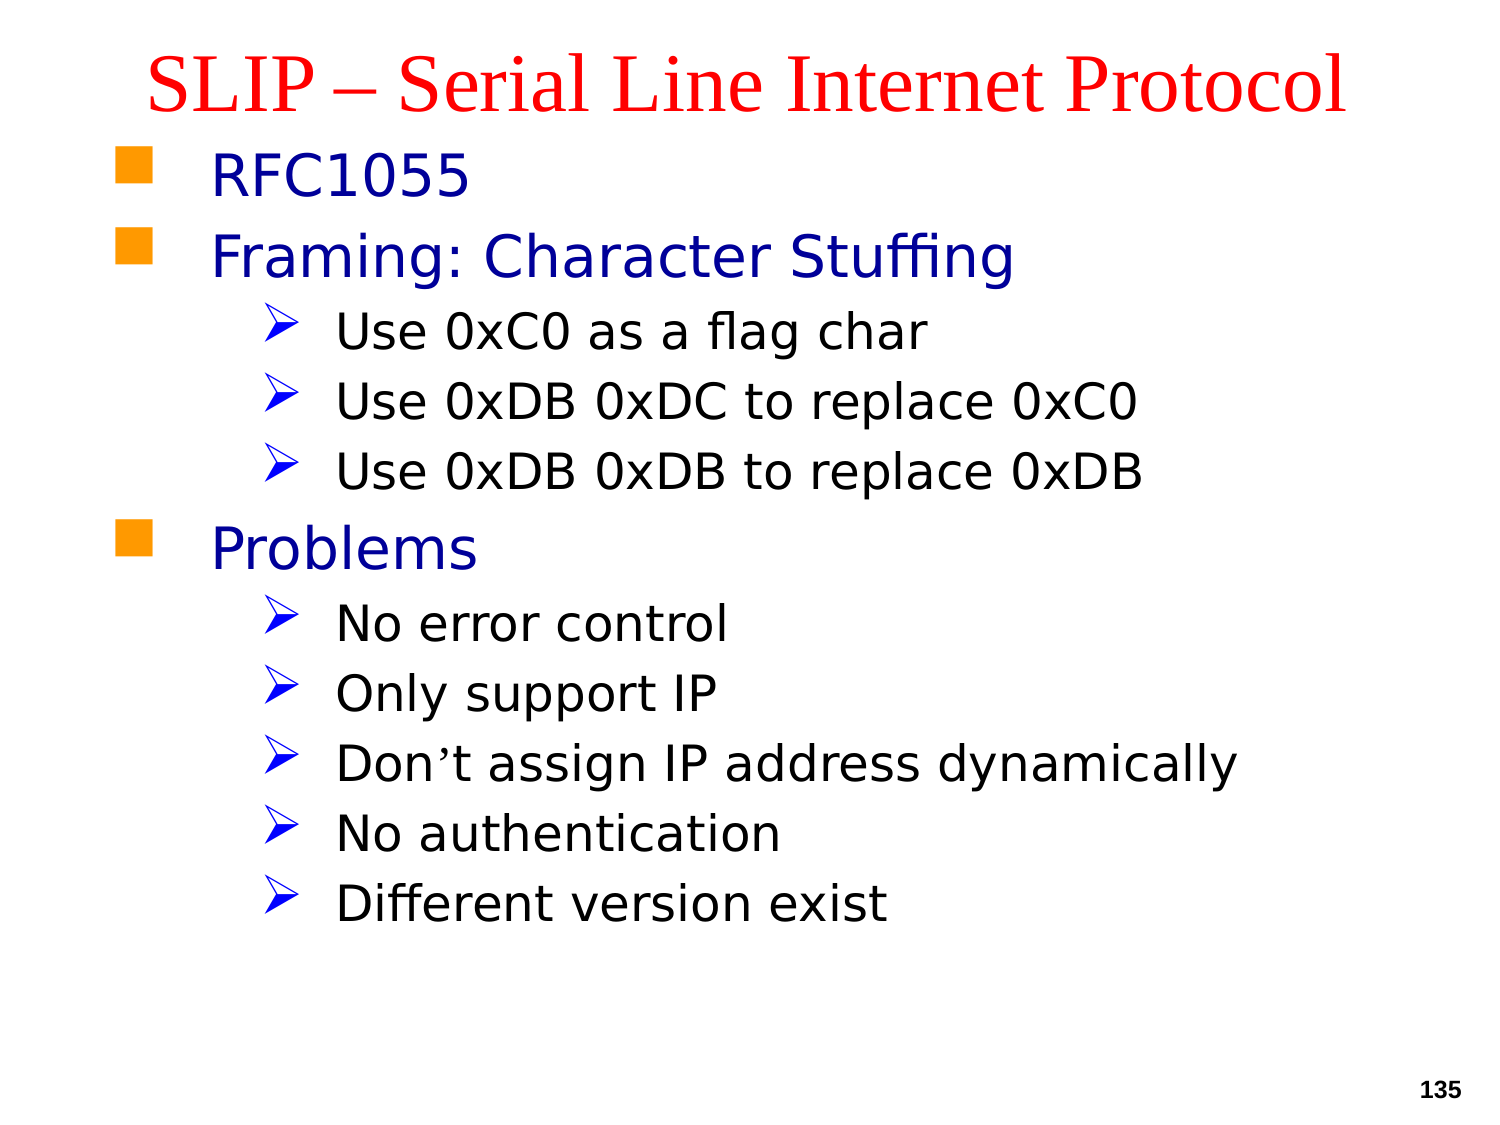

# SLIP – Serial Line Internet Protocol
RFC1055
Framing: Character Stuffing
Use 0xC0 as a flag char
Use 0xDB 0xDC to replace 0xC0
Use 0xDB 0xDB to replace 0xDB
Problems
No error control
Only support IP
Don’t assign IP address dynamically
No authentication
Different version exist